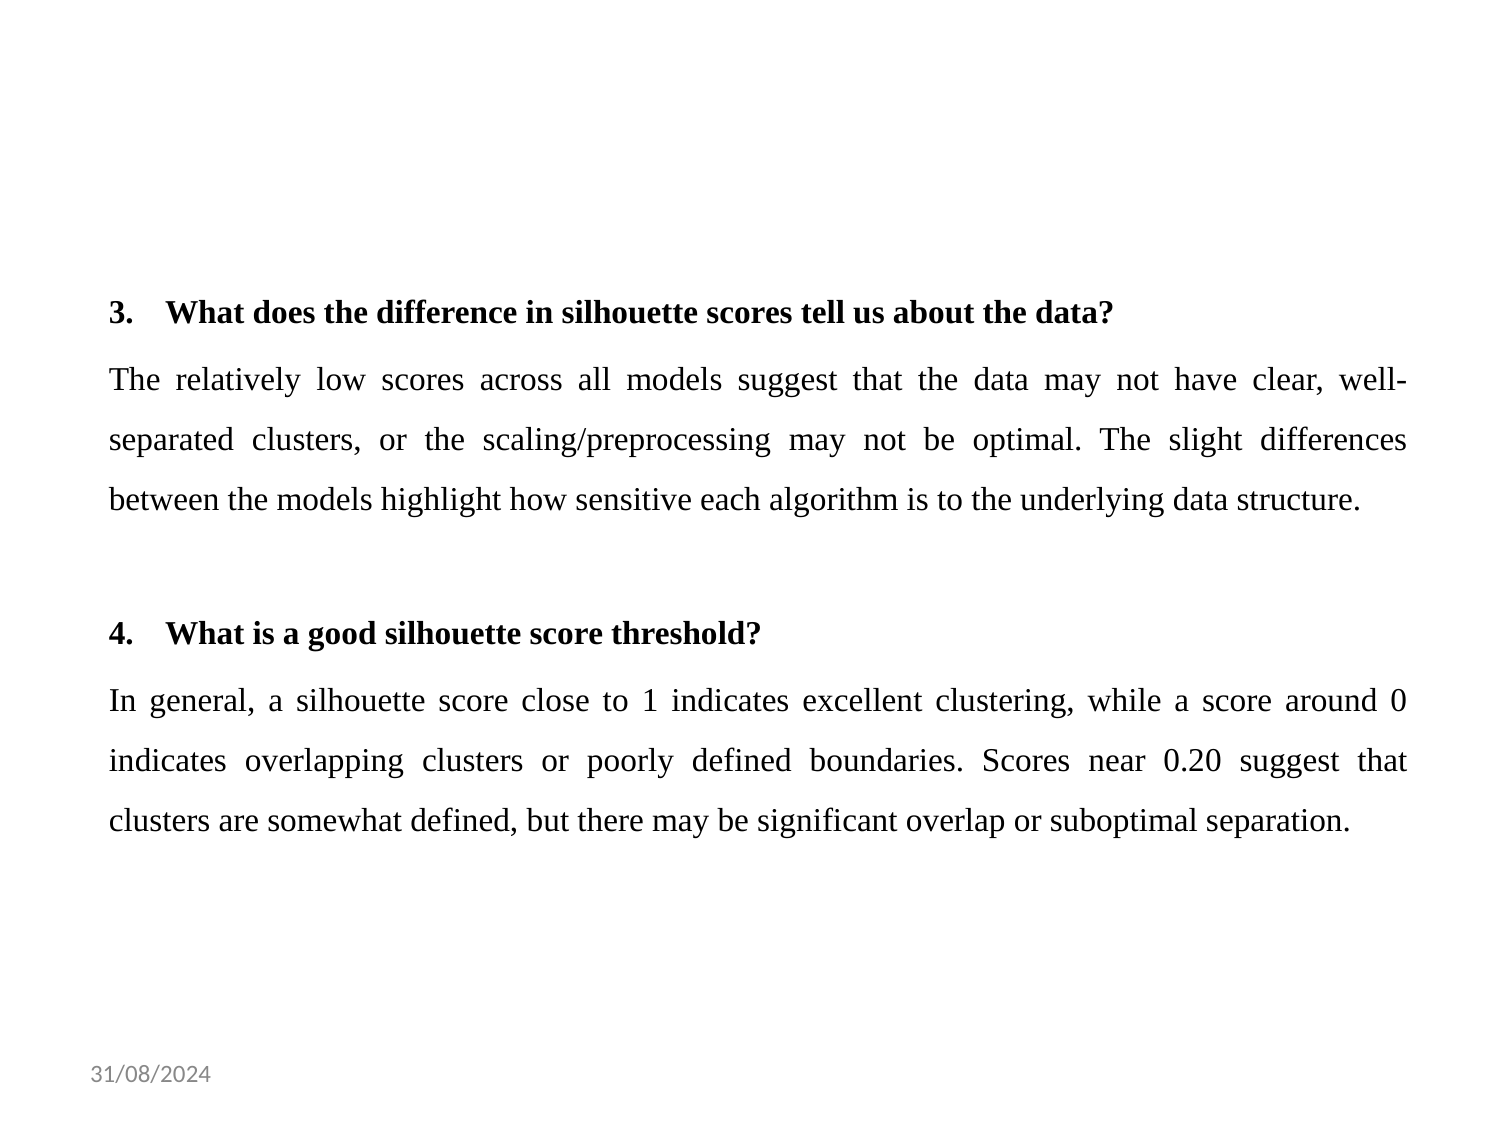

#
What does the difference in silhouette scores tell us about the data?
The relatively low scores across all models suggest that the data may not have clear, well-separated clusters, or the scaling/preprocessing may not be optimal. The slight differences between the models highlight how sensitive each algorithm is to the underlying data structure.

What is a good silhouette score threshold?
In general, a silhouette score close to 1 indicates excellent clustering, while a score around 0 indicates overlapping clusters or poorly defined boundaries. Scores near 0.20 suggest that clusters are somewhat defined, but there may be significant overlap or suboptimal separation.

31/08/2024